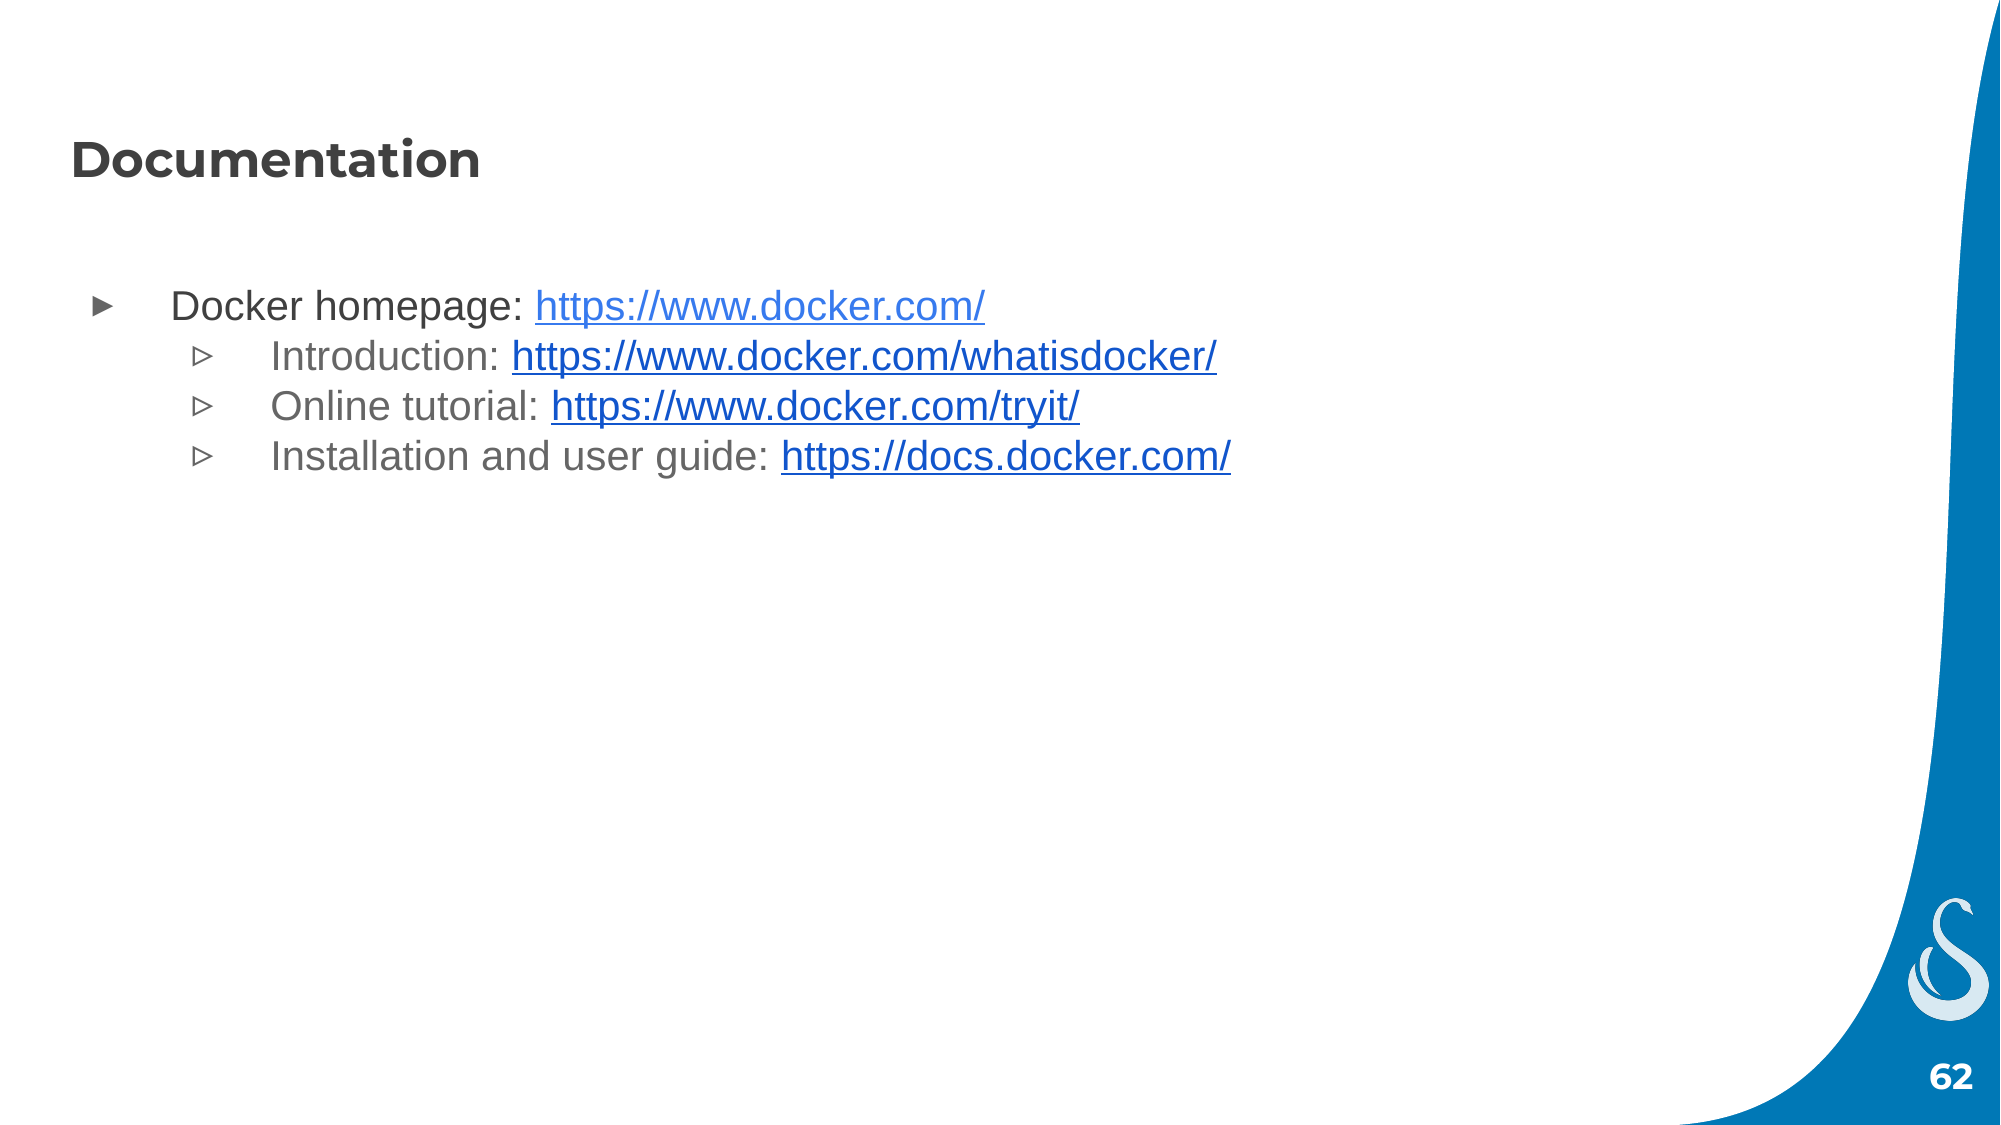

# Documentation
Docker homepage: https://www.docker.com/
Introduction: https://www.docker.com/whatisdocker/
Online tutorial: https://www.docker.com/tryit/
Installation and user guide: https://docs.docker.com/

62